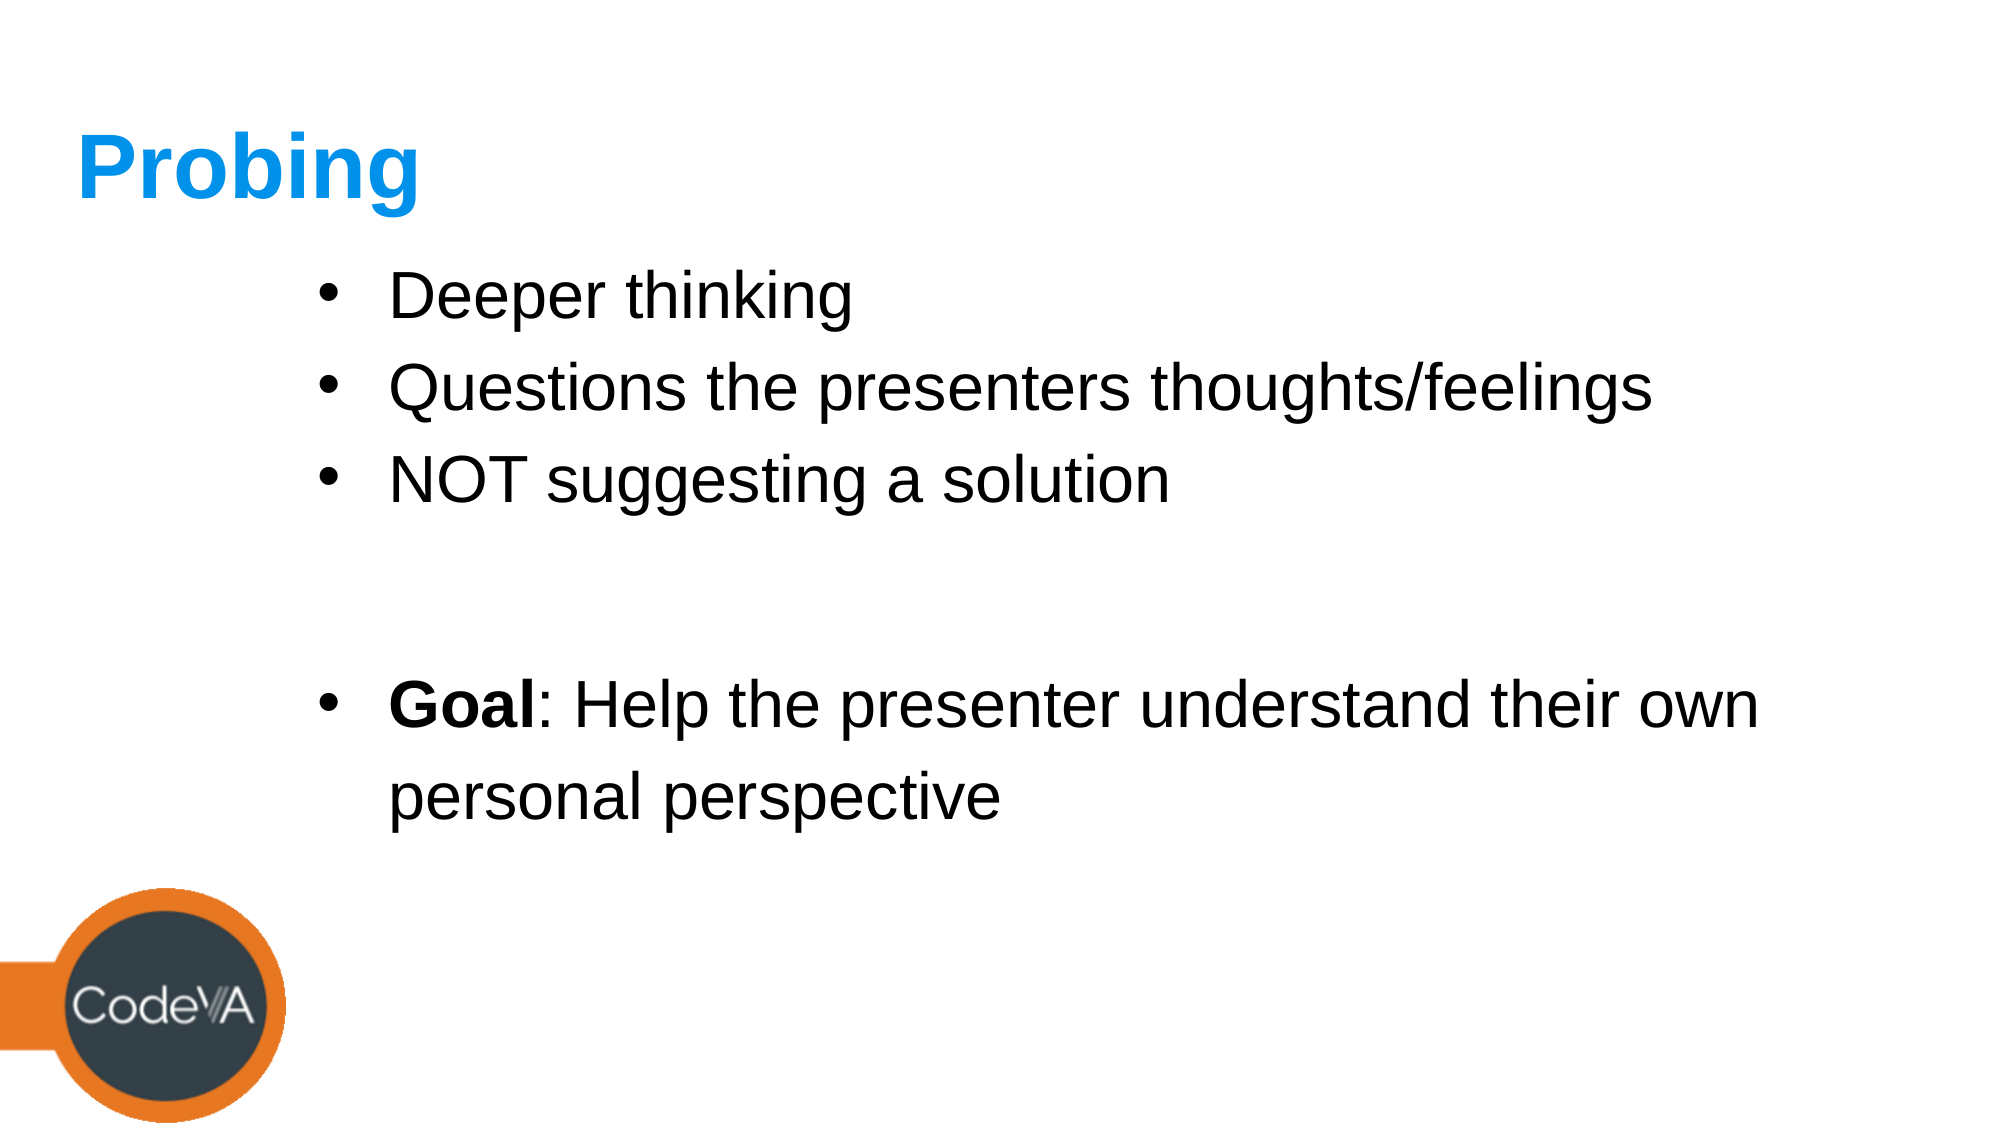

# Probing
Deeper thinking
Questions the presenters thoughts/feelings
NOT suggesting a solution

Goal: Help the presenter understand their own personal perspective